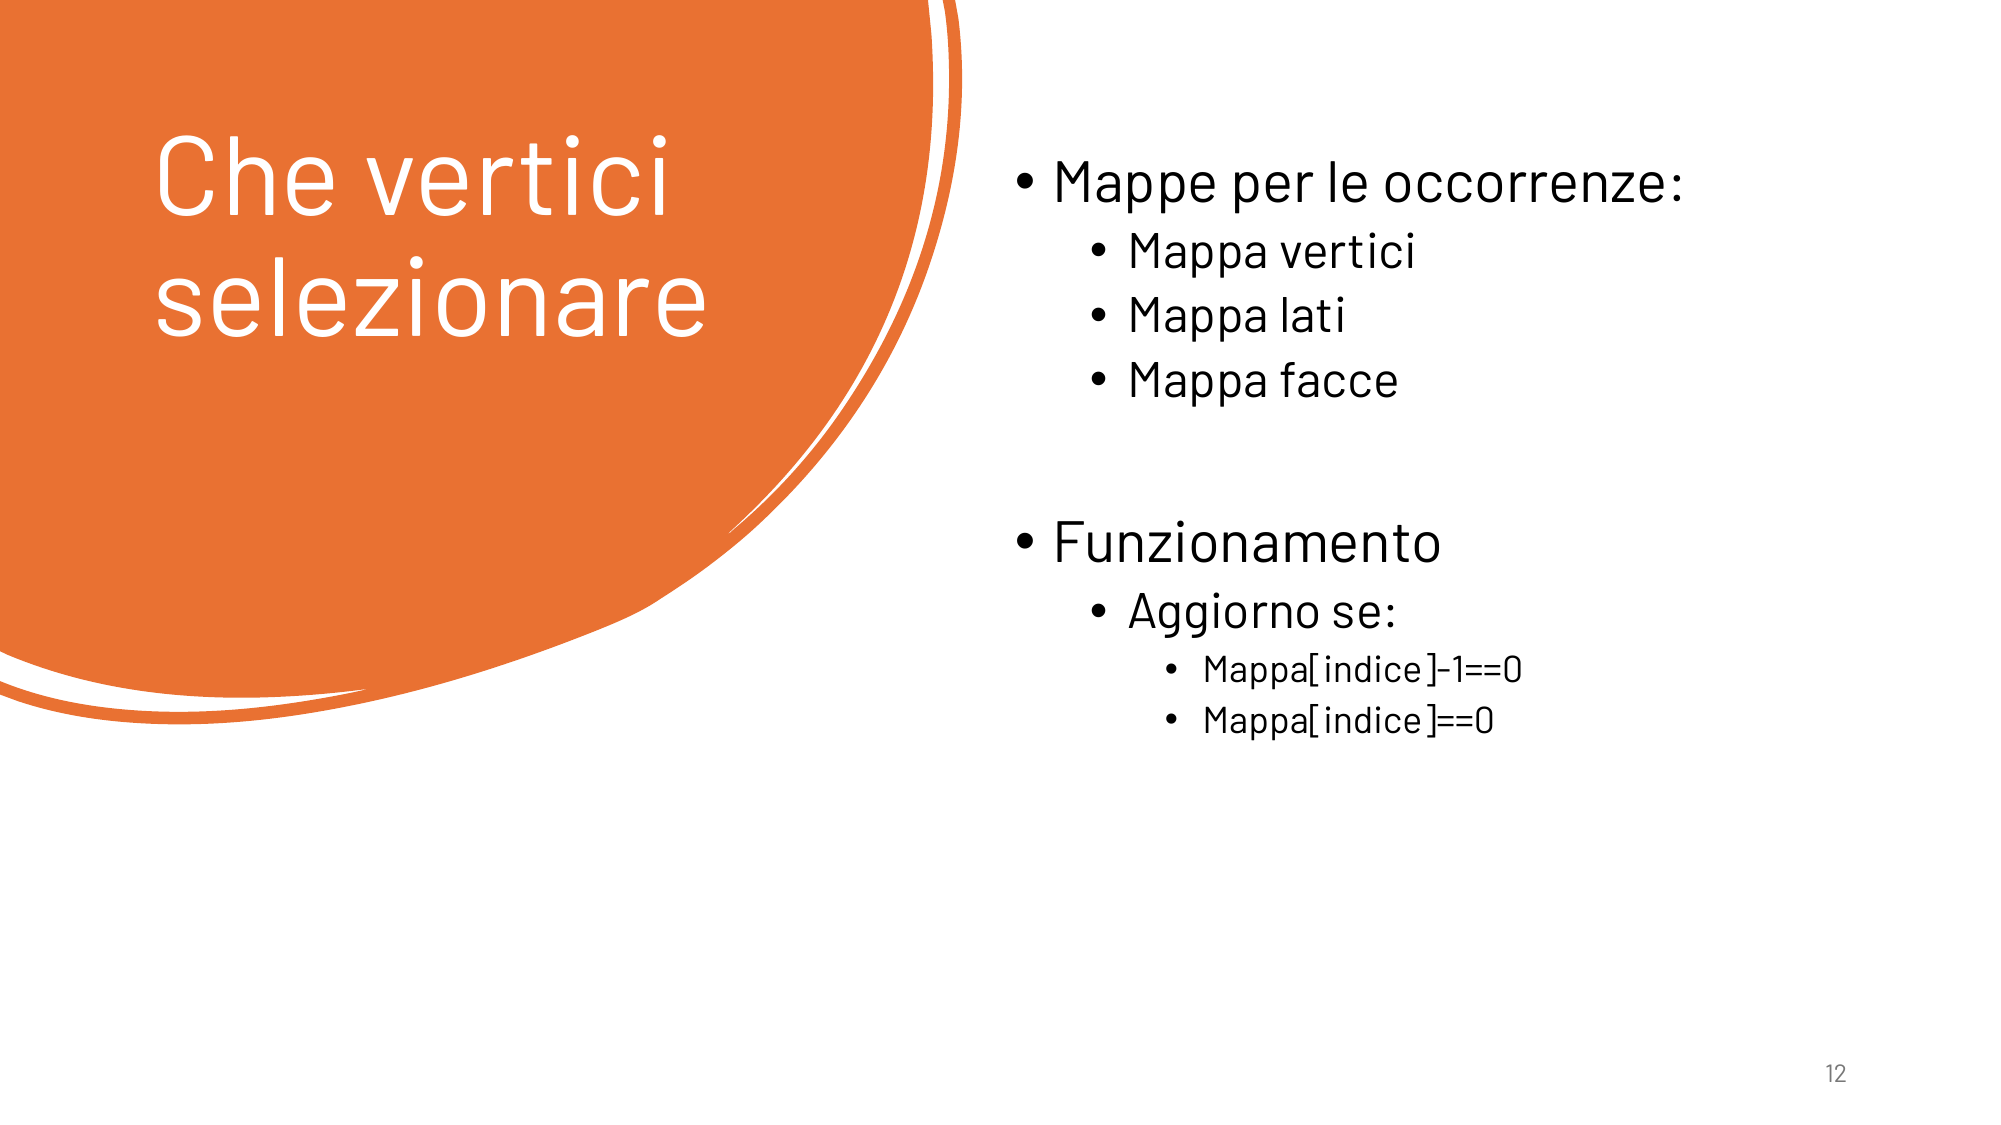

# Che vertici selezionare
Mappe per le occorrenze:
Mappa vertici
Mappa lati
Mappa facce

Funzionamento
Aggiorno se:
Mappa[indice]-1==0
Mappa[indice]==0
12